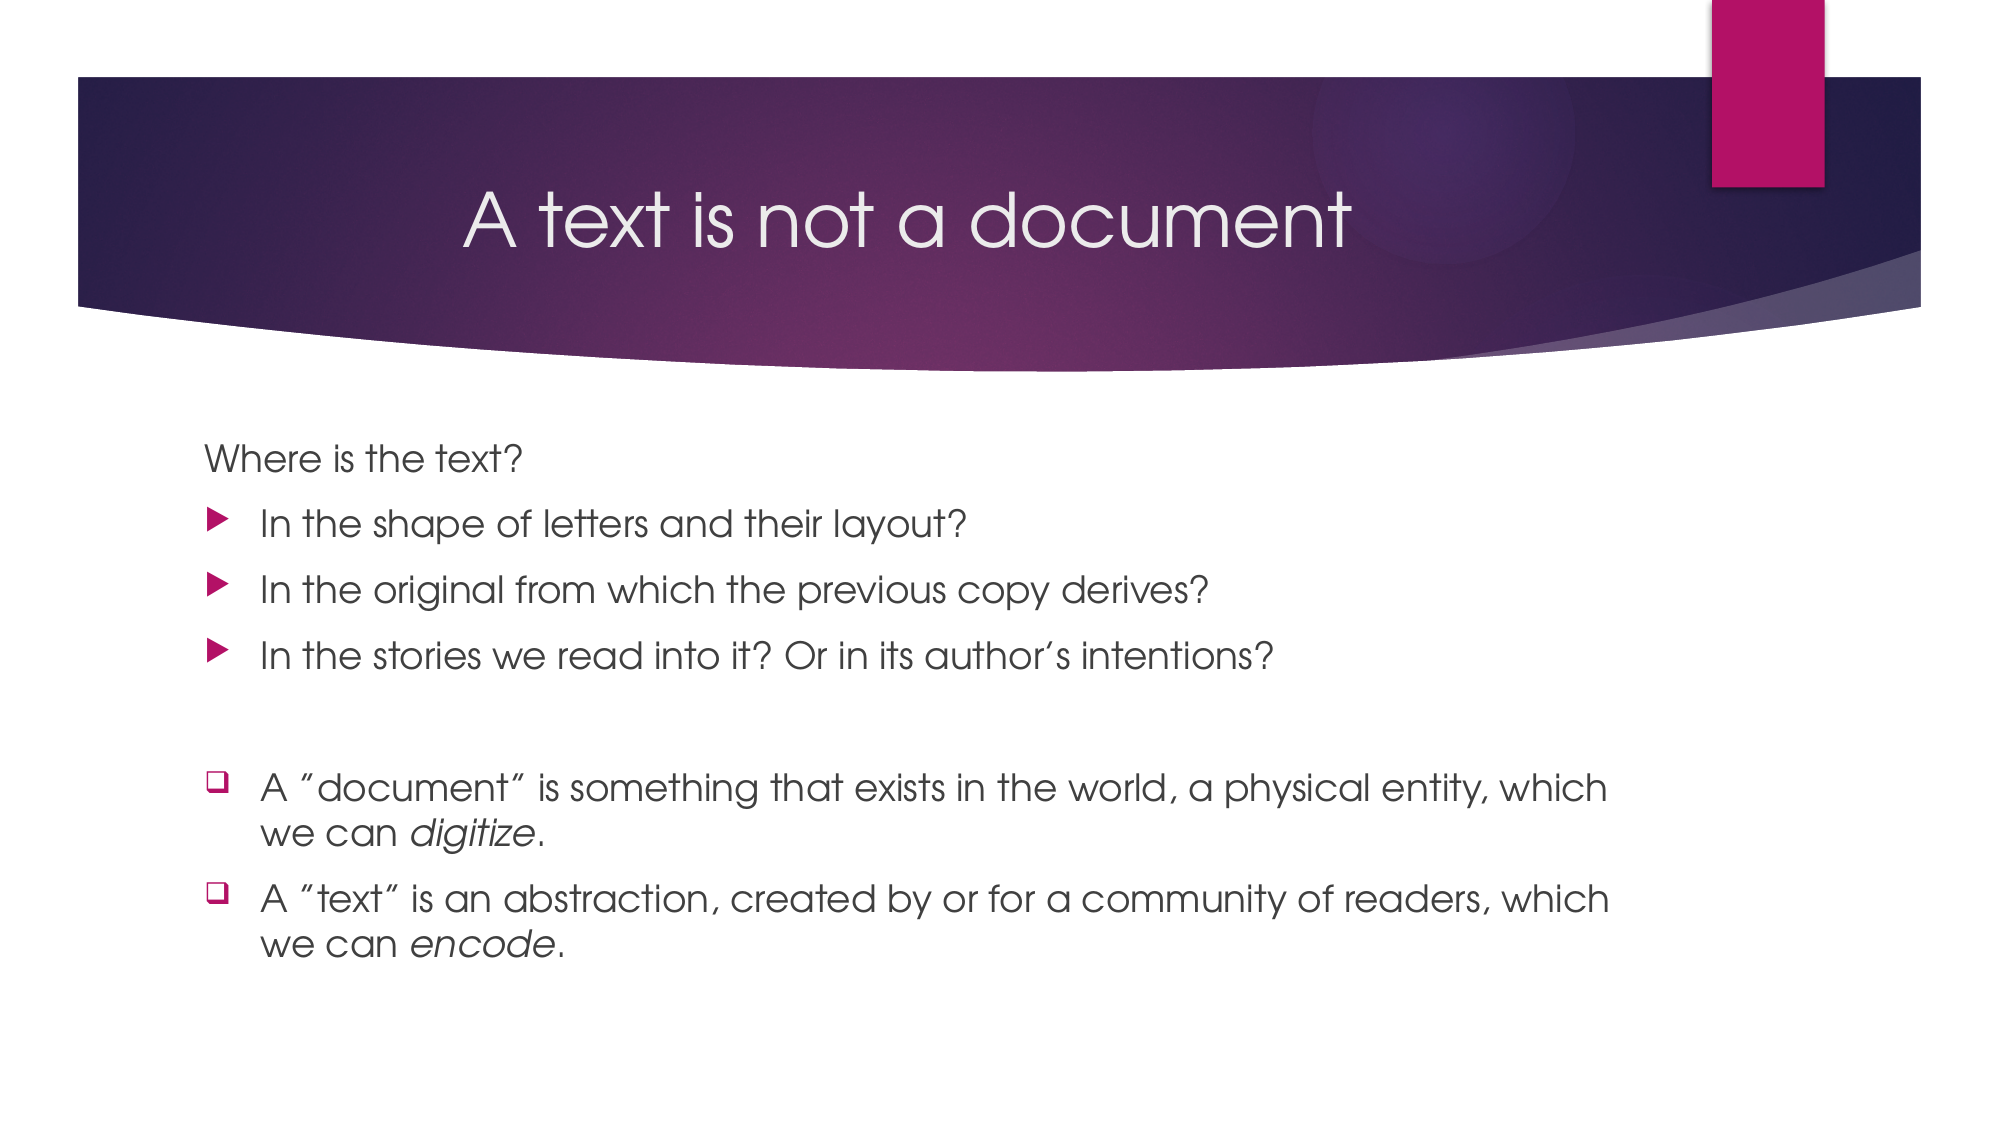

# A text is not a document
Where is the text?
In the shape of letters and their layout?
In the original from which the previous copy derives?
In the stories we read into it? Or in its author’s intentions?

A ”document” is something that exists in the world, a physical entity, which we can digitize.
A ”text” is an abstraction, created by or for a community of readers, which we can encode.